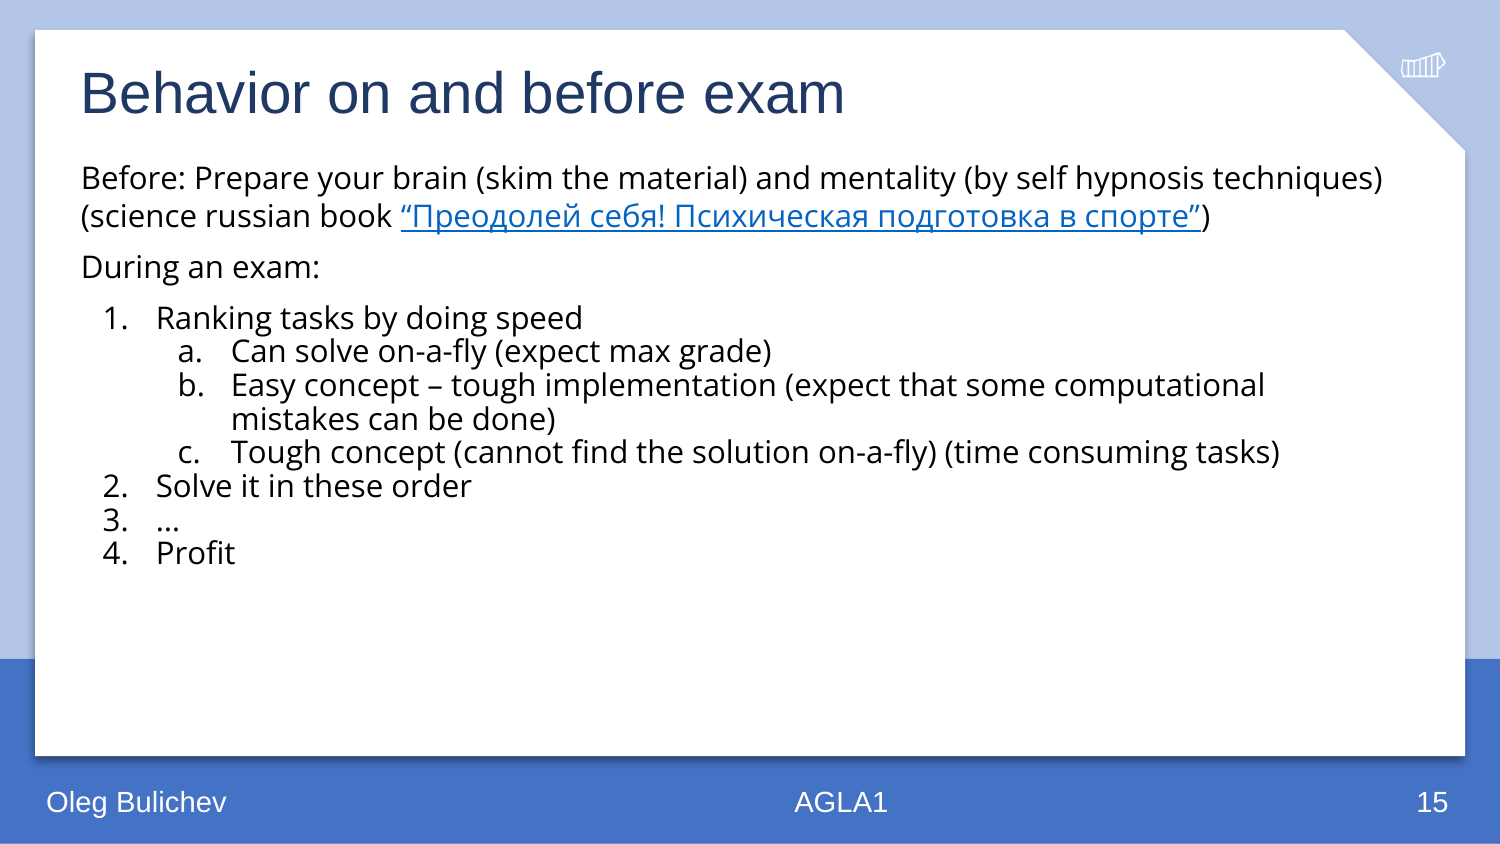

Behavior on and before exam
Before: Prepare your brain (skim the material) and mentality (by self hypnosis techniques) (science russian book “Преодолей себя! Психическая подготовка в спорте”)
During an exam:
Ranking tasks by doing speed
Can solve on-a-fly (expect max grade)
Easy concept – tough implementation (expect that some computational mistakes can be done)
Tough concept (cannot find the solution on-a-fly) (time consuming tasks)
Solve it in these order
…
Profit